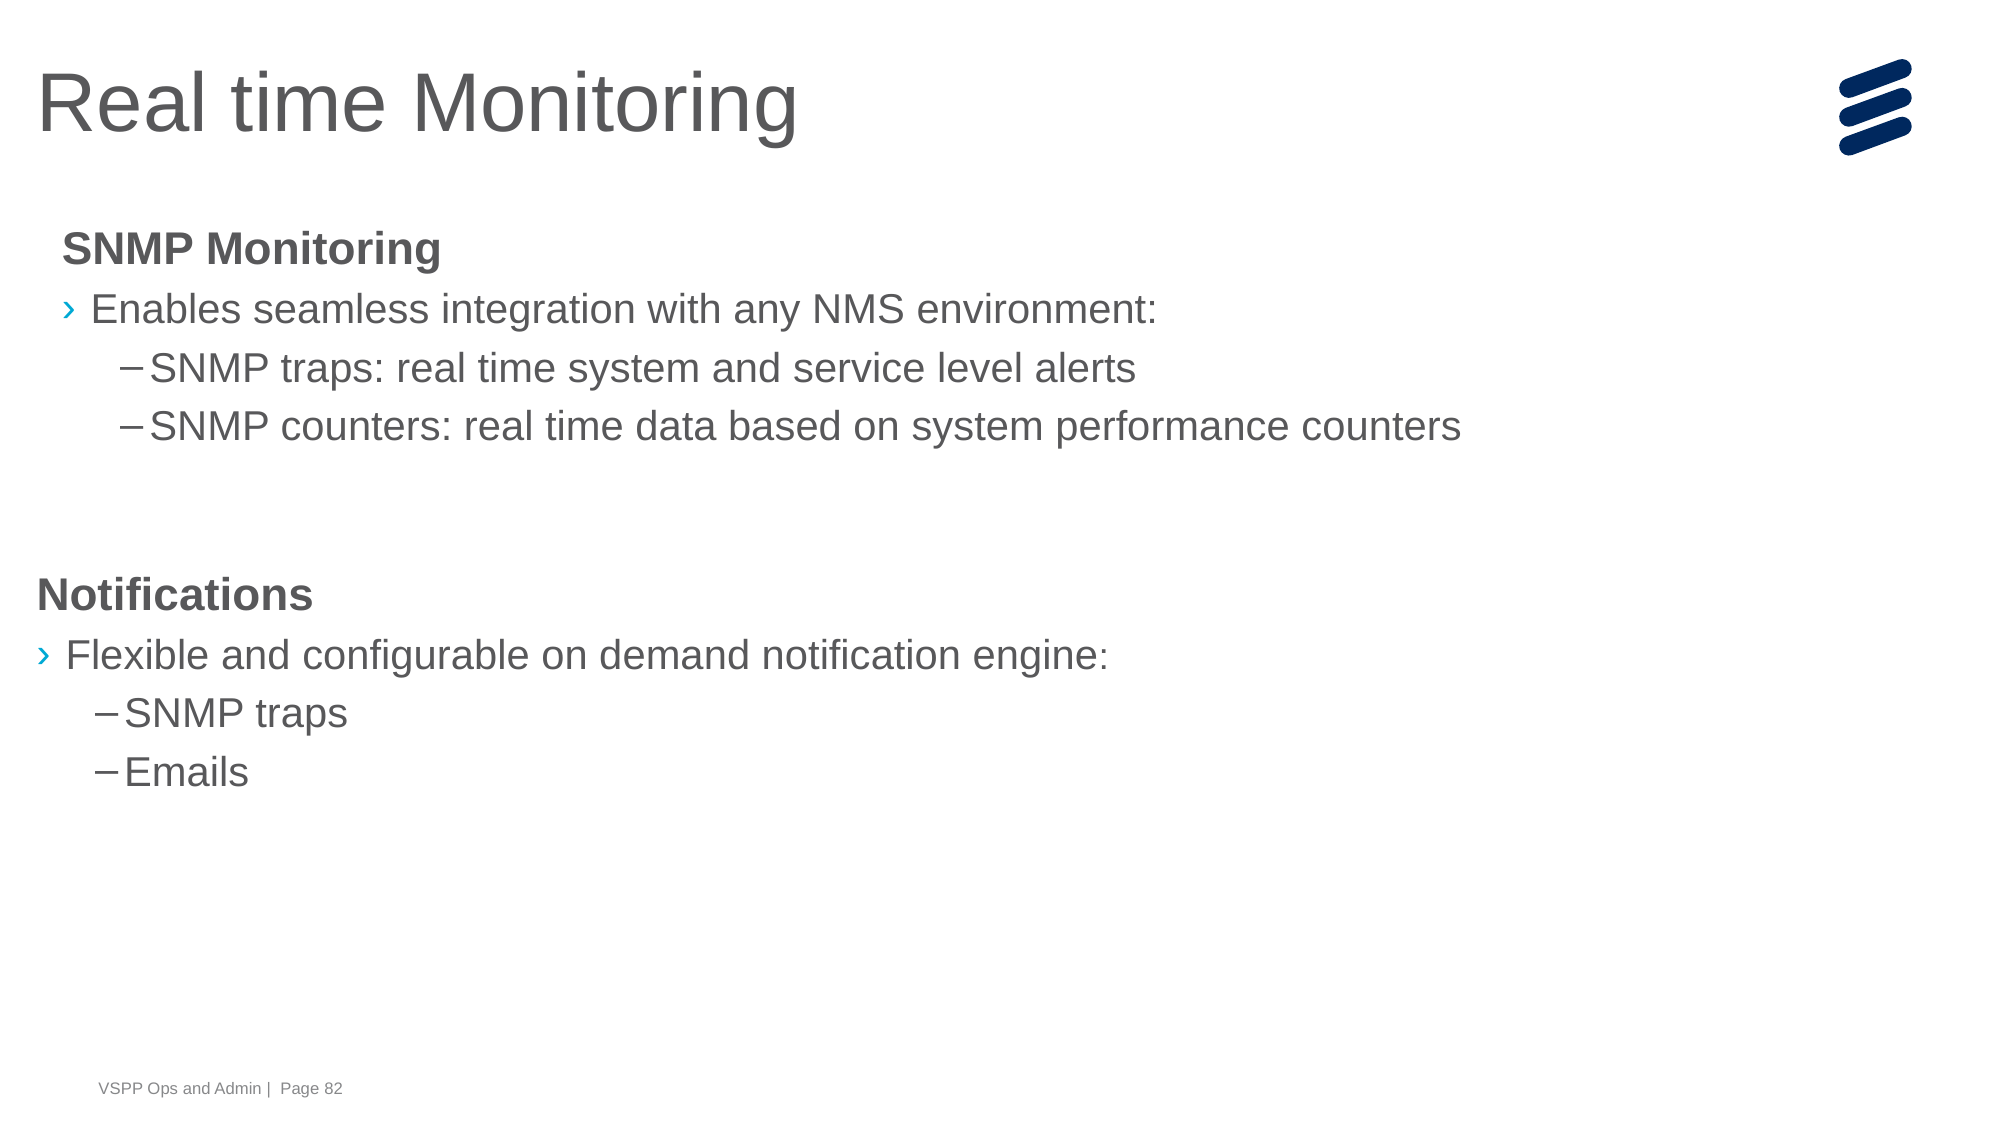

# Real time Monitoring
SNMP Monitoring
Enables seamless integration with any NMS environment:
SNMP traps: real time system and service level alerts
SNMP counters: real time data based on system performance counters

Notifications
Flexible and configurable on demand notification engine:
SNMP traps
Emails